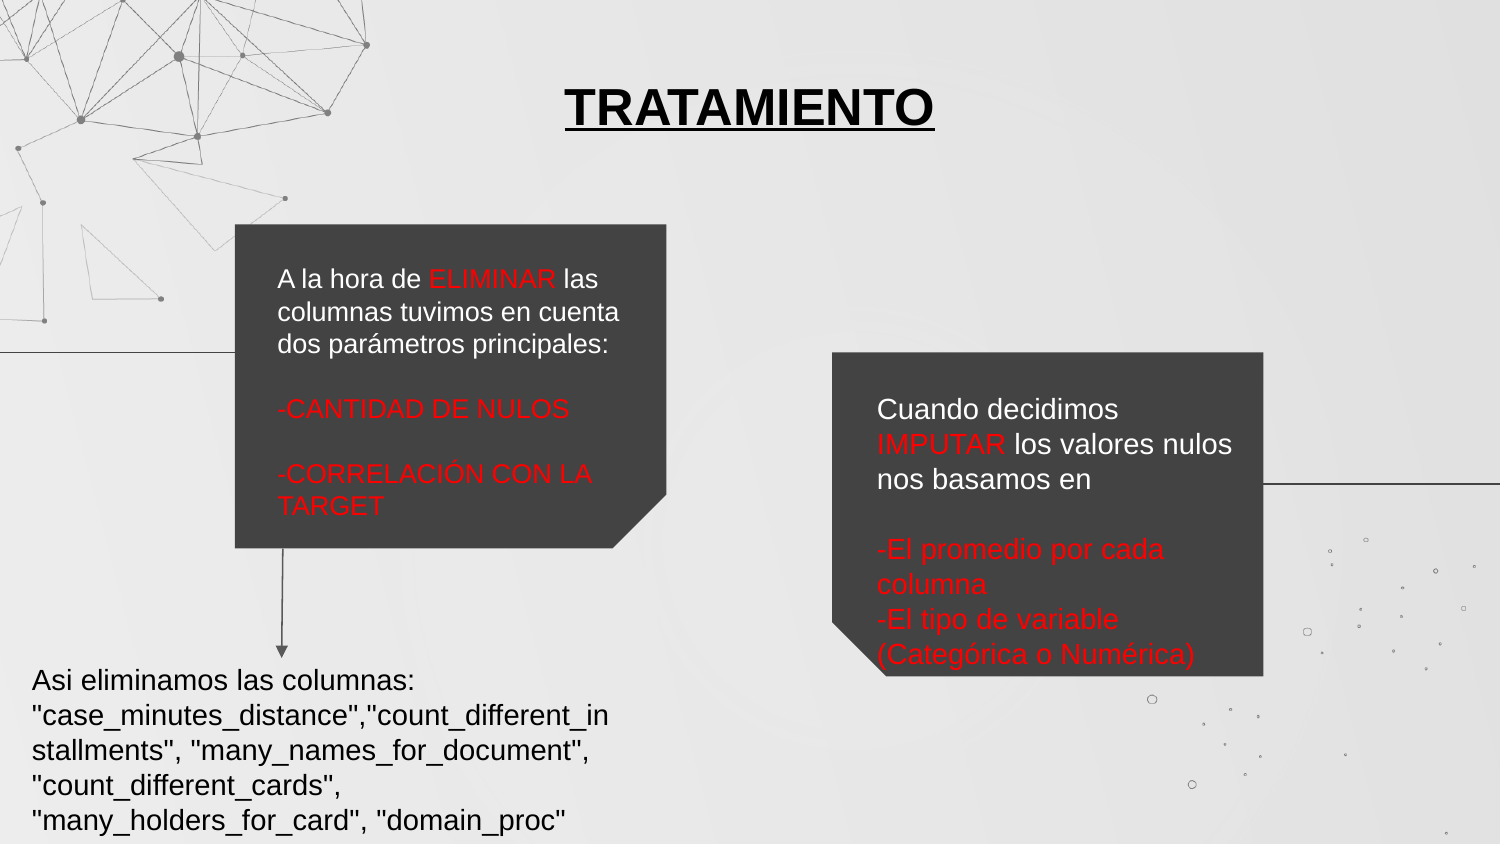

# TRATAMIENTO

A la hora de ELIMINAR las columnas tuvimos en cuenta dos parámetros principales:

-CANTIDAD DE NULOS

-CORRELACIÓN CON LA TARGET

Cuando decidimos IMPUTAR los valores nulos nos basamos en

-El promedio por cada columna
-El tipo de variable (Categórica o Numérica)
Asi eliminamos las columnas: "case_minutes_distance","count_different_installments", "many_names_for_document", "count_different_cards", "many_holders_for_card", "domain_proc"